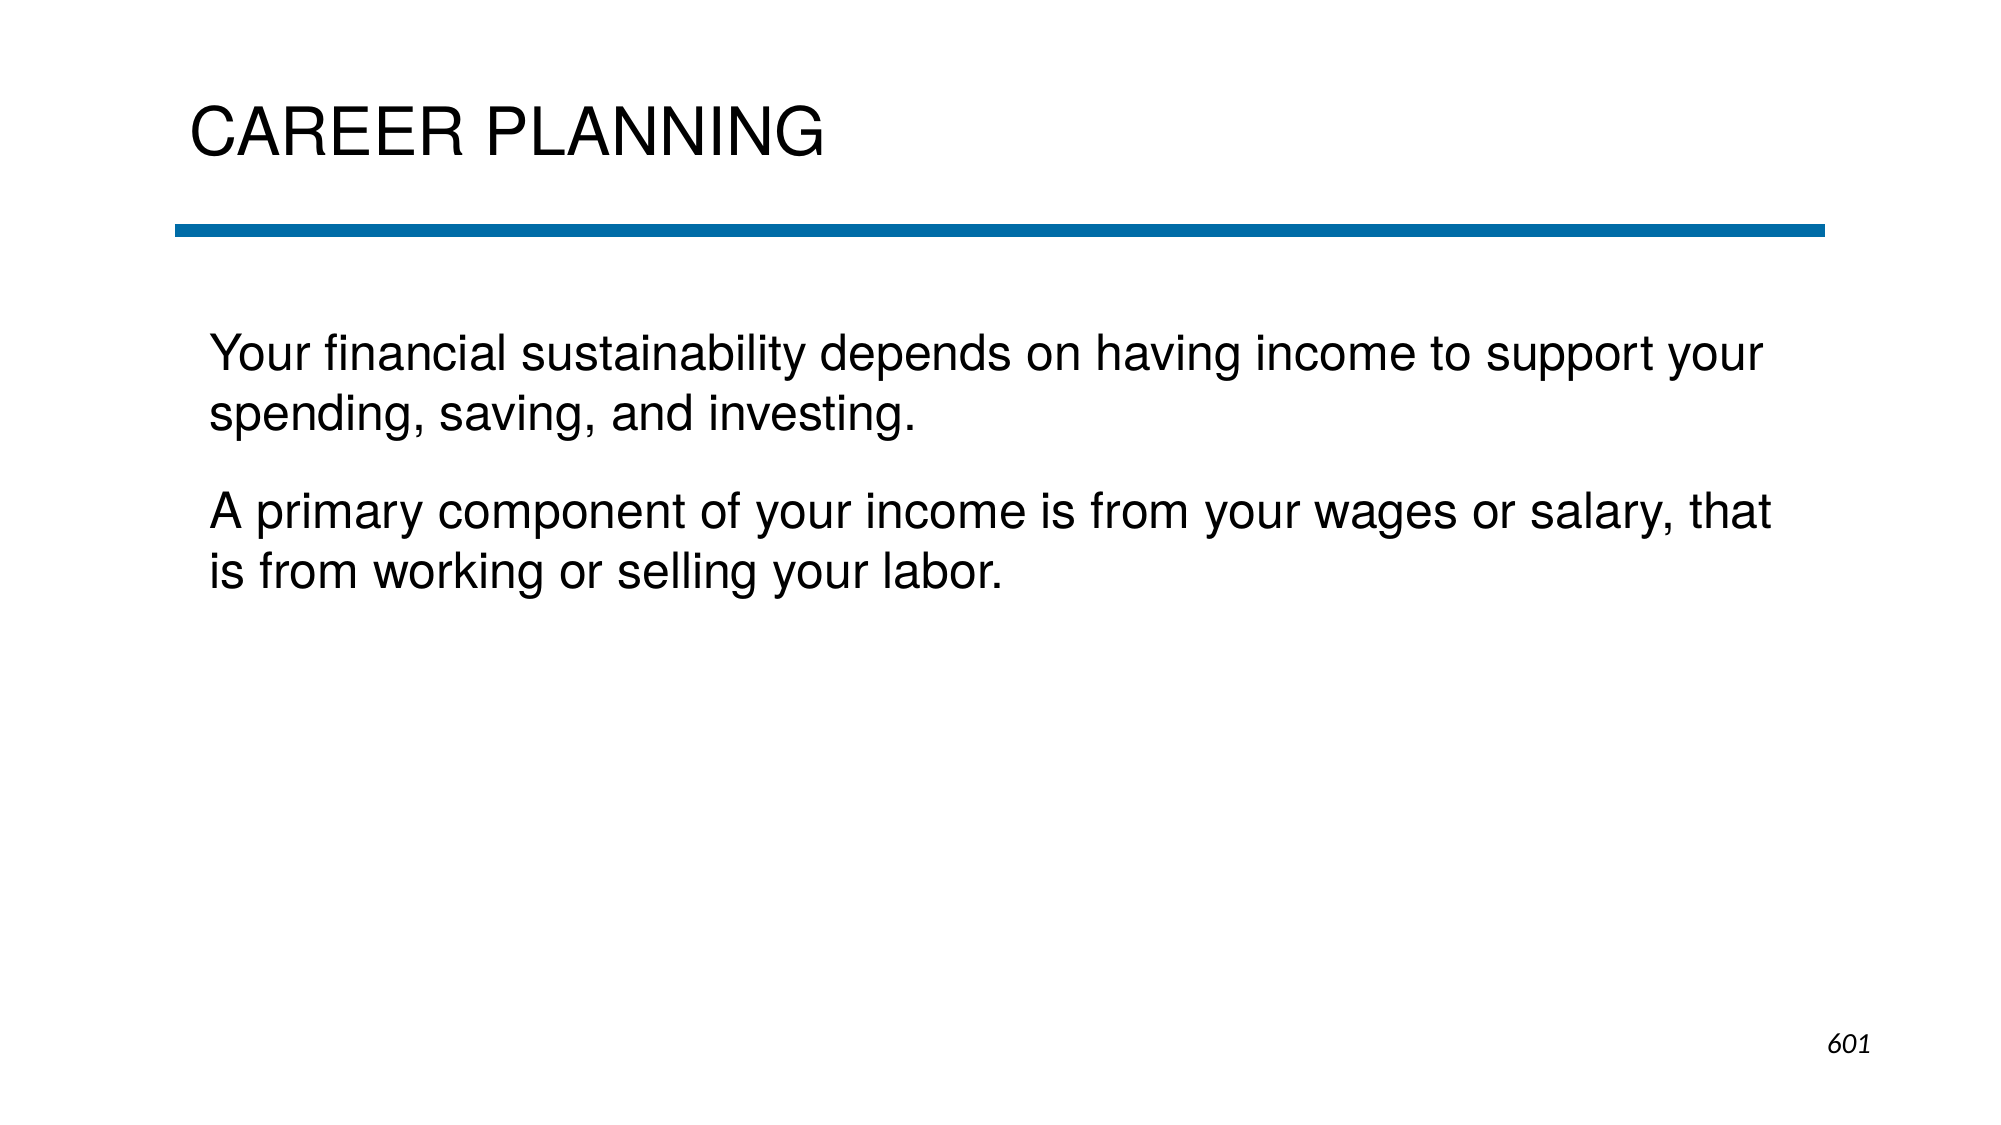

# Career planning
Your financial sustainability depends on having income to support your spending, saving, and investing.
A primary component of your income is from your wages or salary, that is from working or selling your labor.

1-601